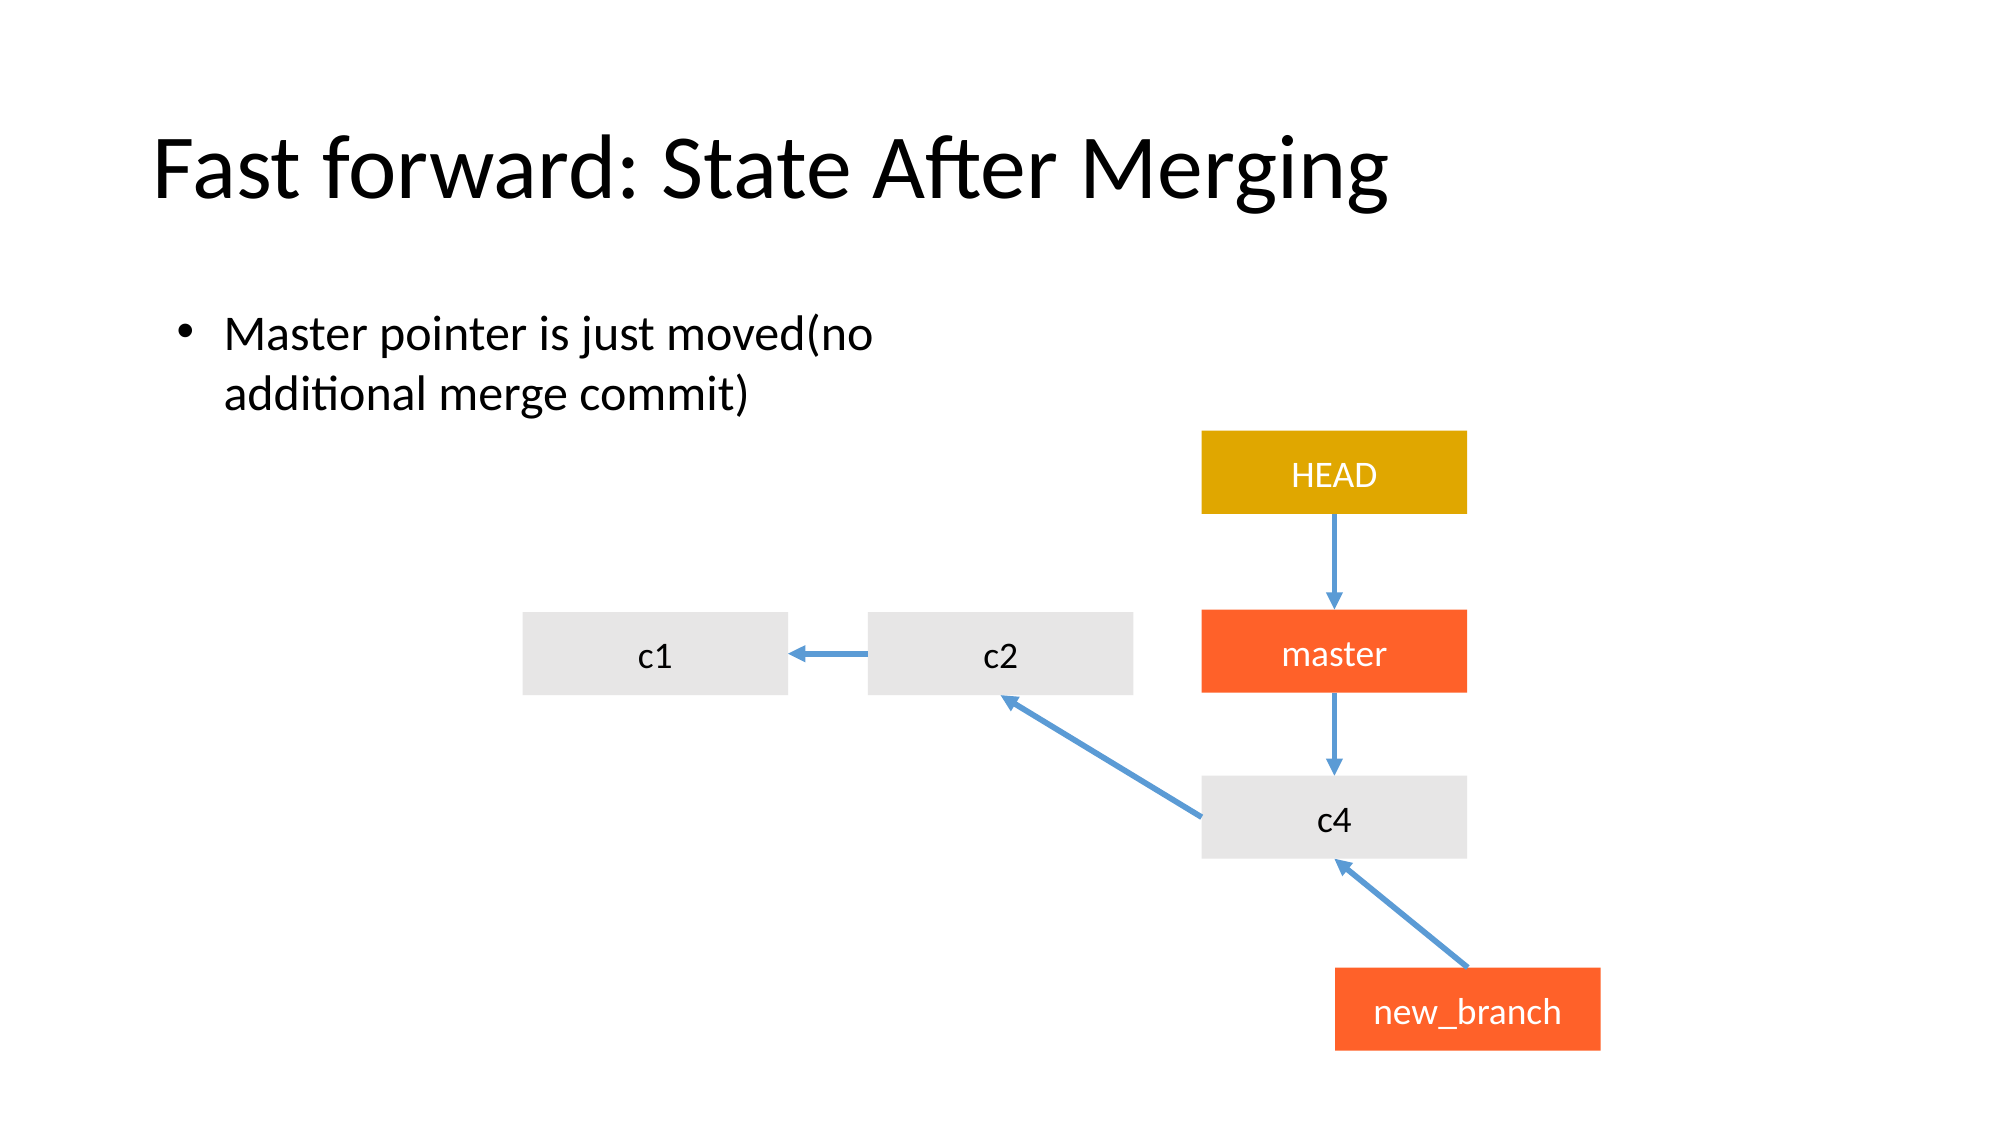

# Fast forward: State After Merging
Master pointer is just moved(no additional merge commit)
HEAD
master
c1
c2
c4
new_branch